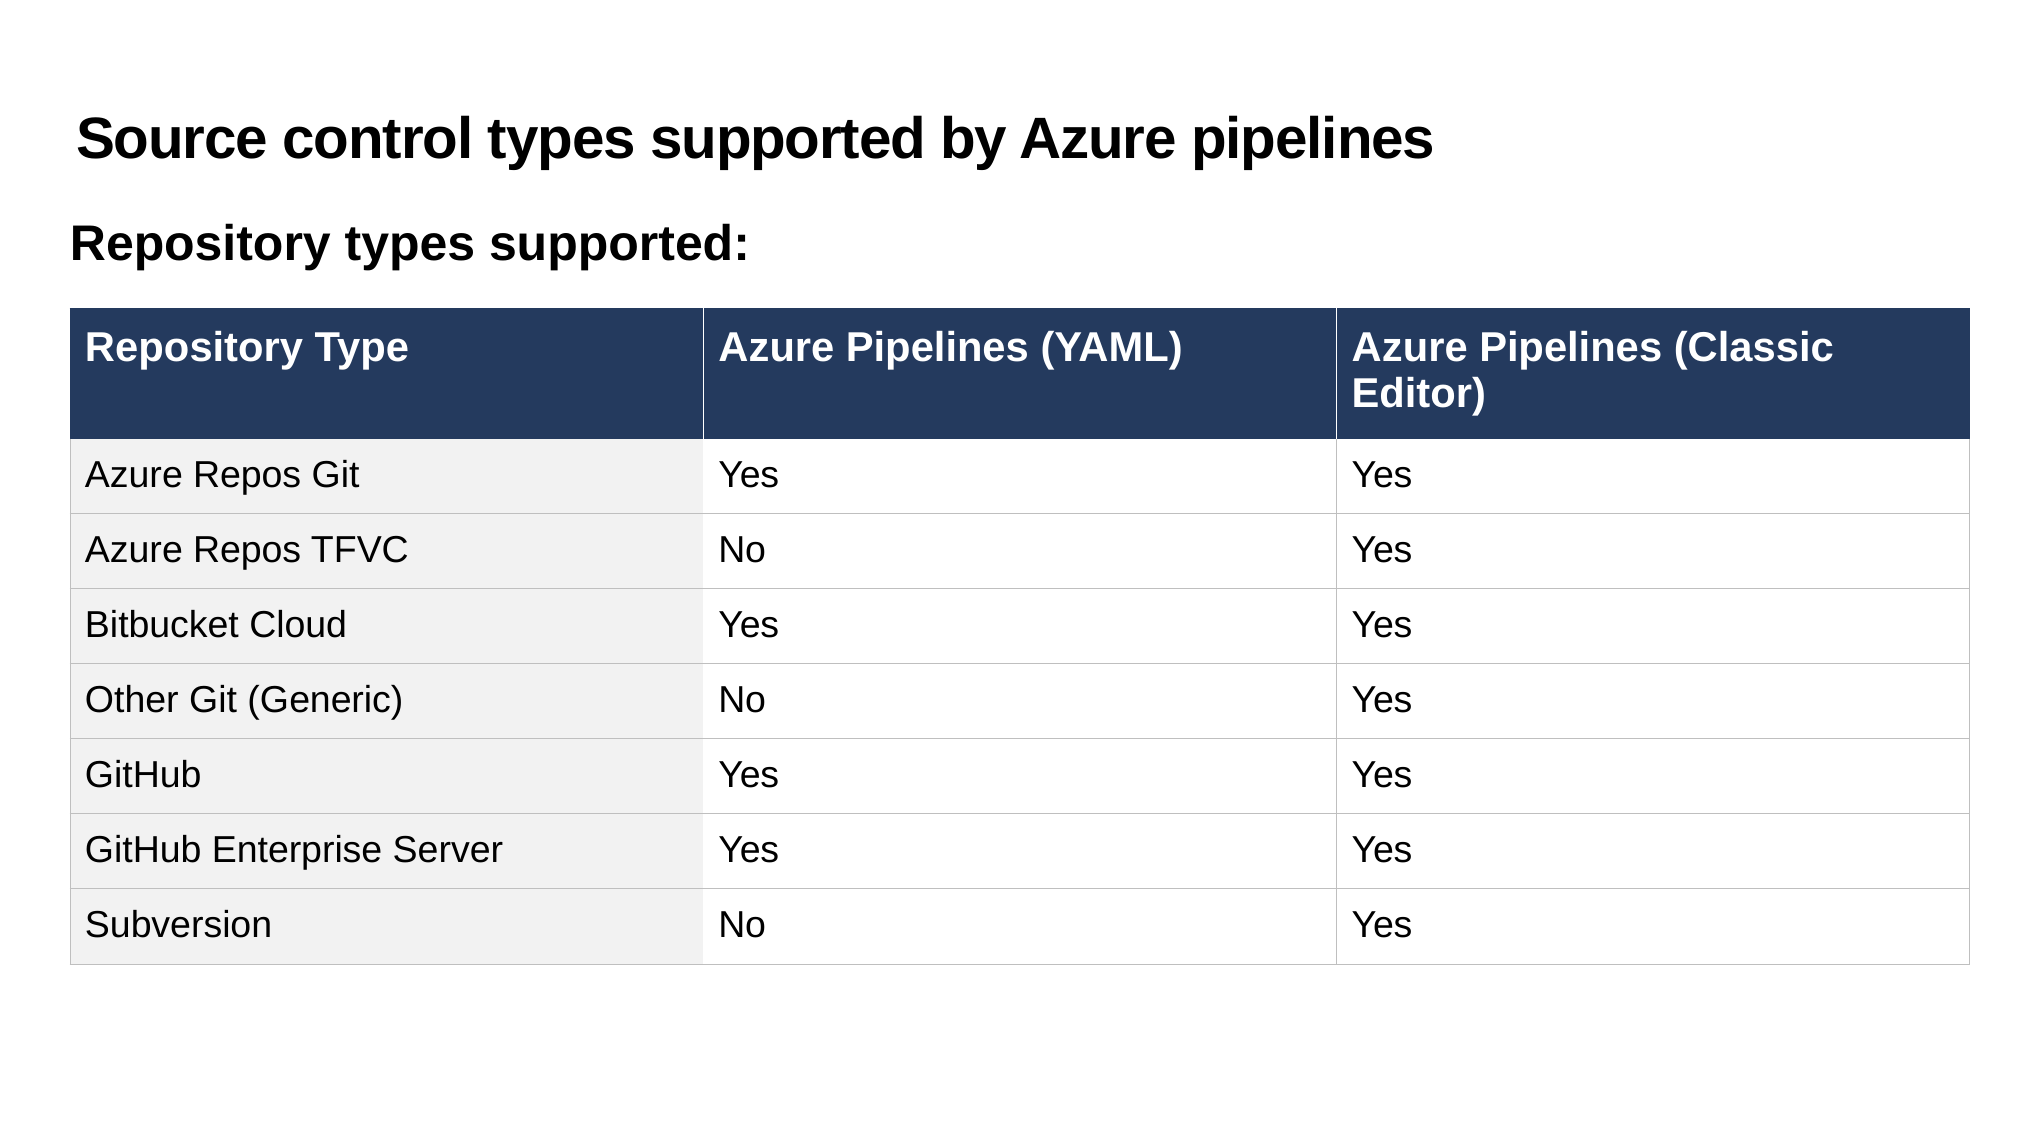

# Source control types supported by Azure pipelines
Repository types supported:
| Repository Type | Azure Pipelines (YAML) | Azure Pipelines (Classic Editor) |
| --- | --- | --- |
| Azure Repos Git | Yes | Yes |
| Azure Repos TFVC | No | Yes |
| Bitbucket Cloud | Yes | Yes |
| Other Git (Generic) | No | Yes |
| GitHub | Yes | Yes |
| GitHub Enterprise Server | Yes | Yes |
| Subversion | No | Yes |